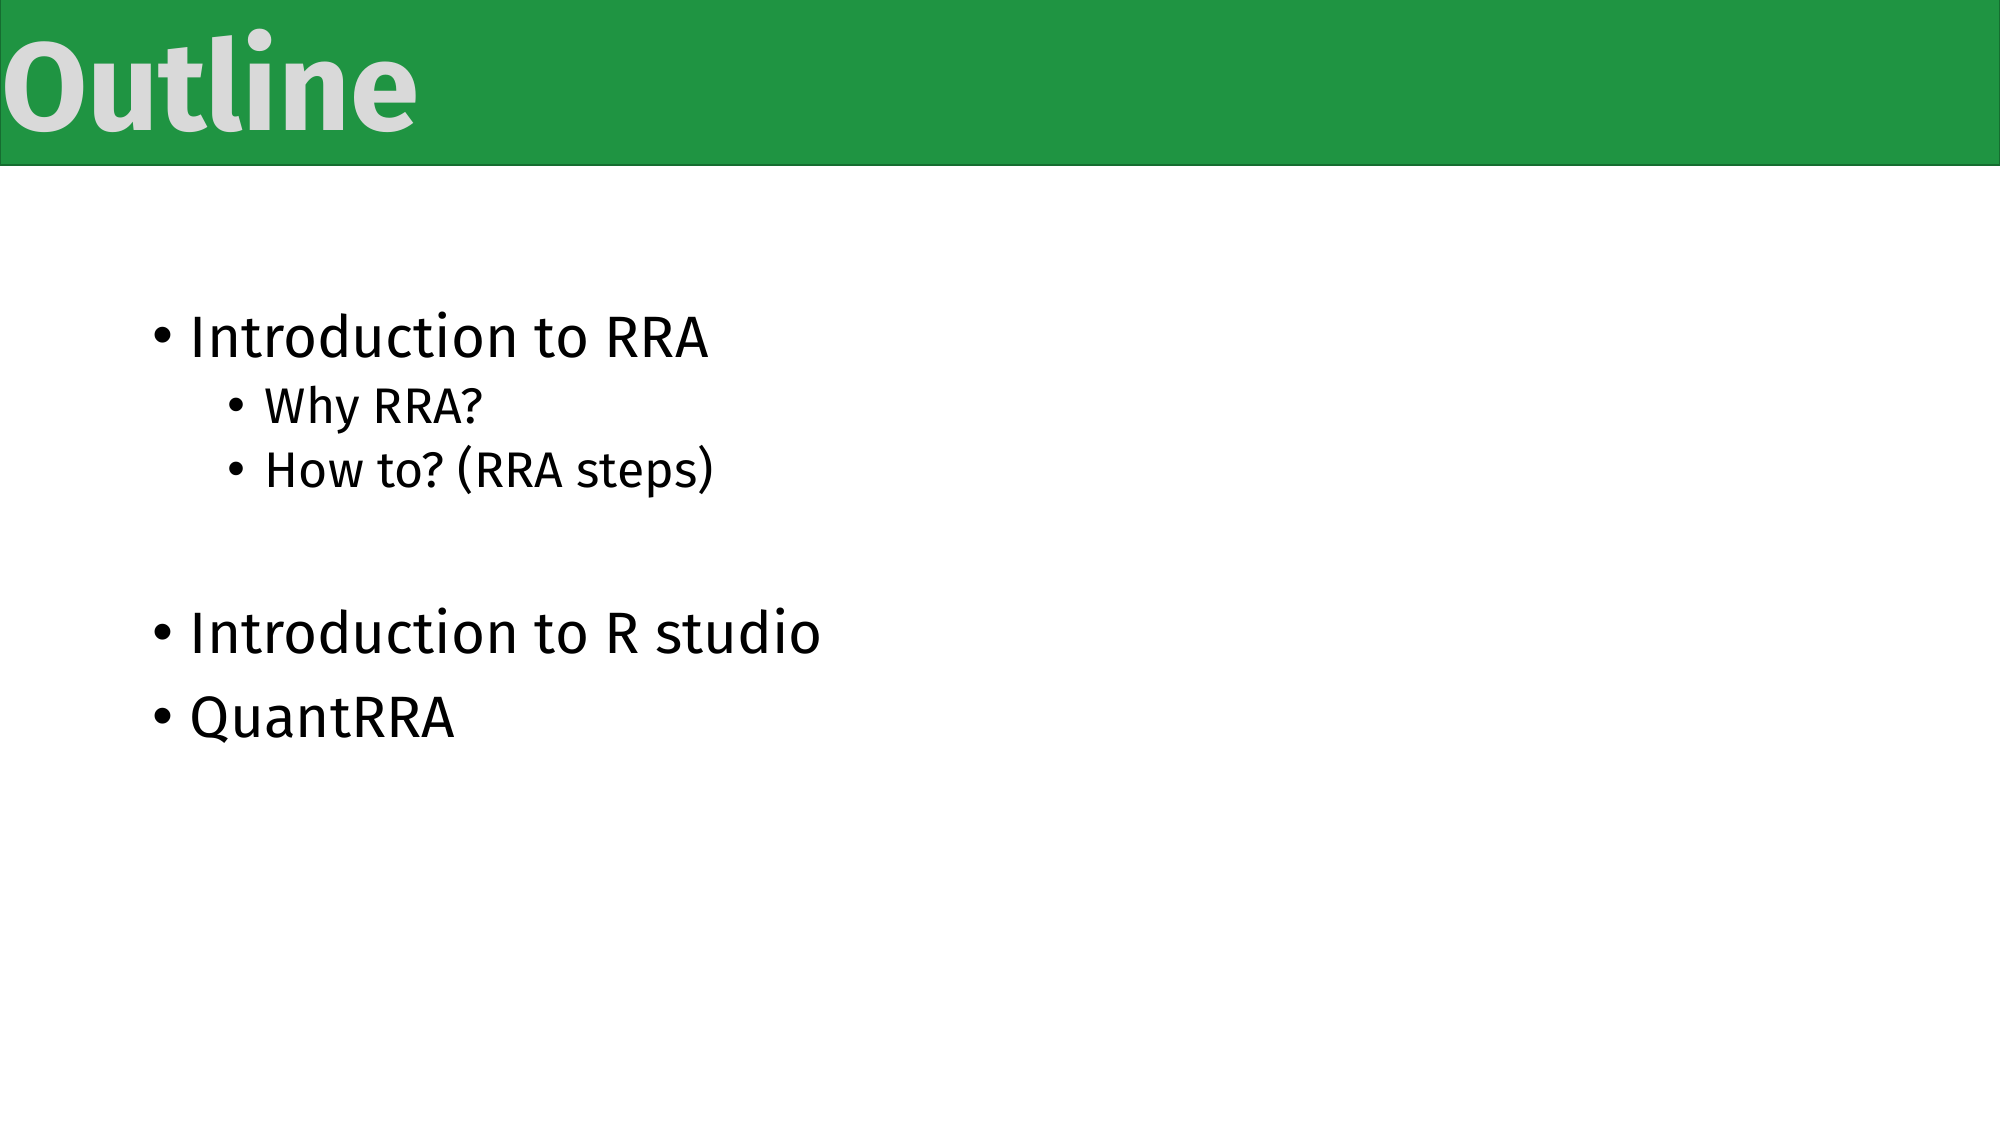

Outline
Introduction to RRA
Why RRA?
How to? (RRA steps)

Introduction to R studio
QuantRRA